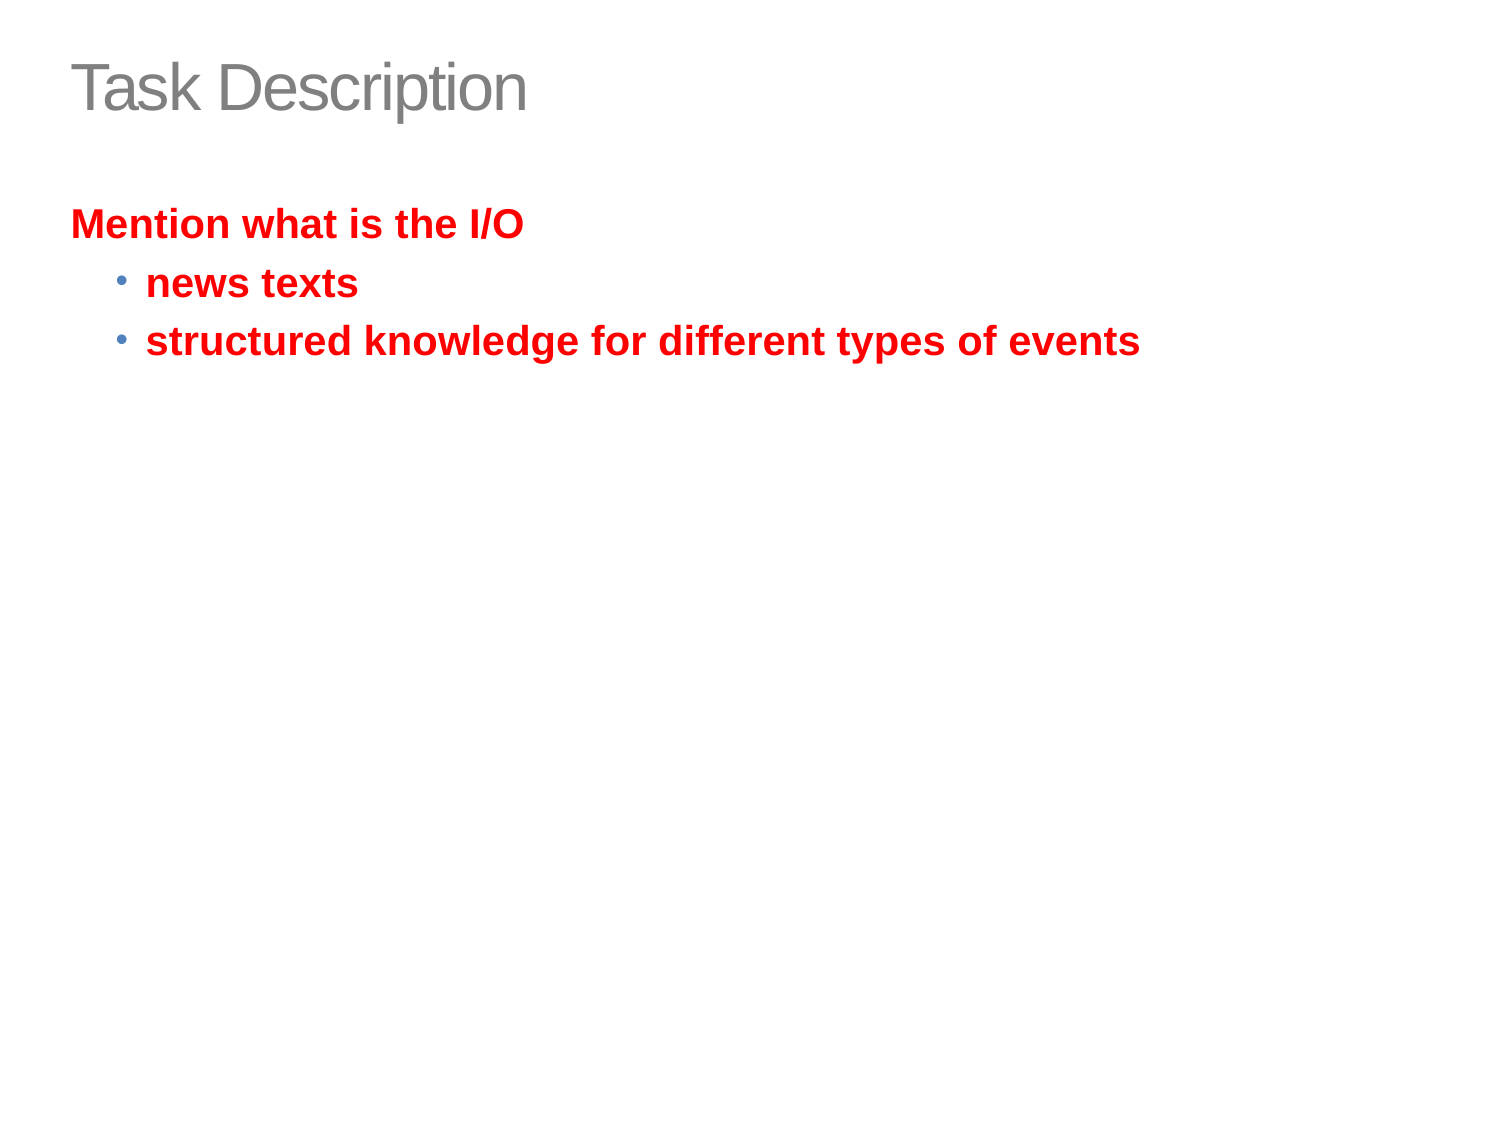

# Task Description
Mention what is the I/O
news texts
structured knowledge for different types of events